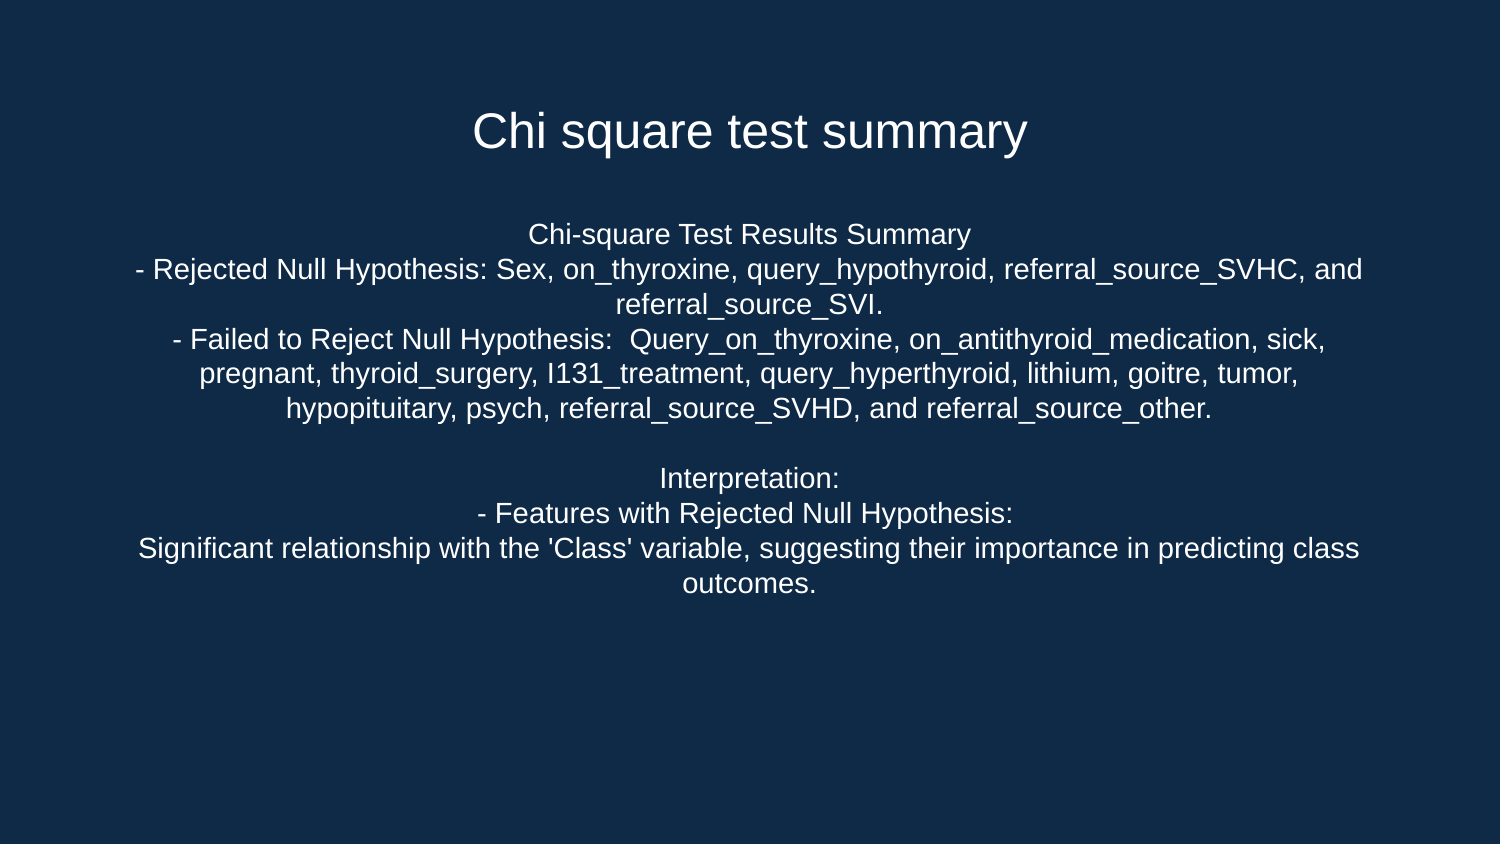

# Chi square test summary
Chi-square Test Results Summary
- Rejected Null Hypothesis: Sex, on_thyroxine, query_hypothyroid, referral_source_SVHC, and referral_source_SVI.
- Failed to Reject Null Hypothesis:  Query_on_thyroxine, on_antithyroid_medication, sick, pregnant, thyroid_surgery, I131_treatment, query_hyperthyroid, lithium, goitre, tumor, hypopituitary, psych, referral_source_SVHD, and referral_source_other.

Interpretation:
- Features with Rejected Null Hypothesis:
Significant relationship with the 'Class' variable, suggesting their importance in predicting class outcomes.